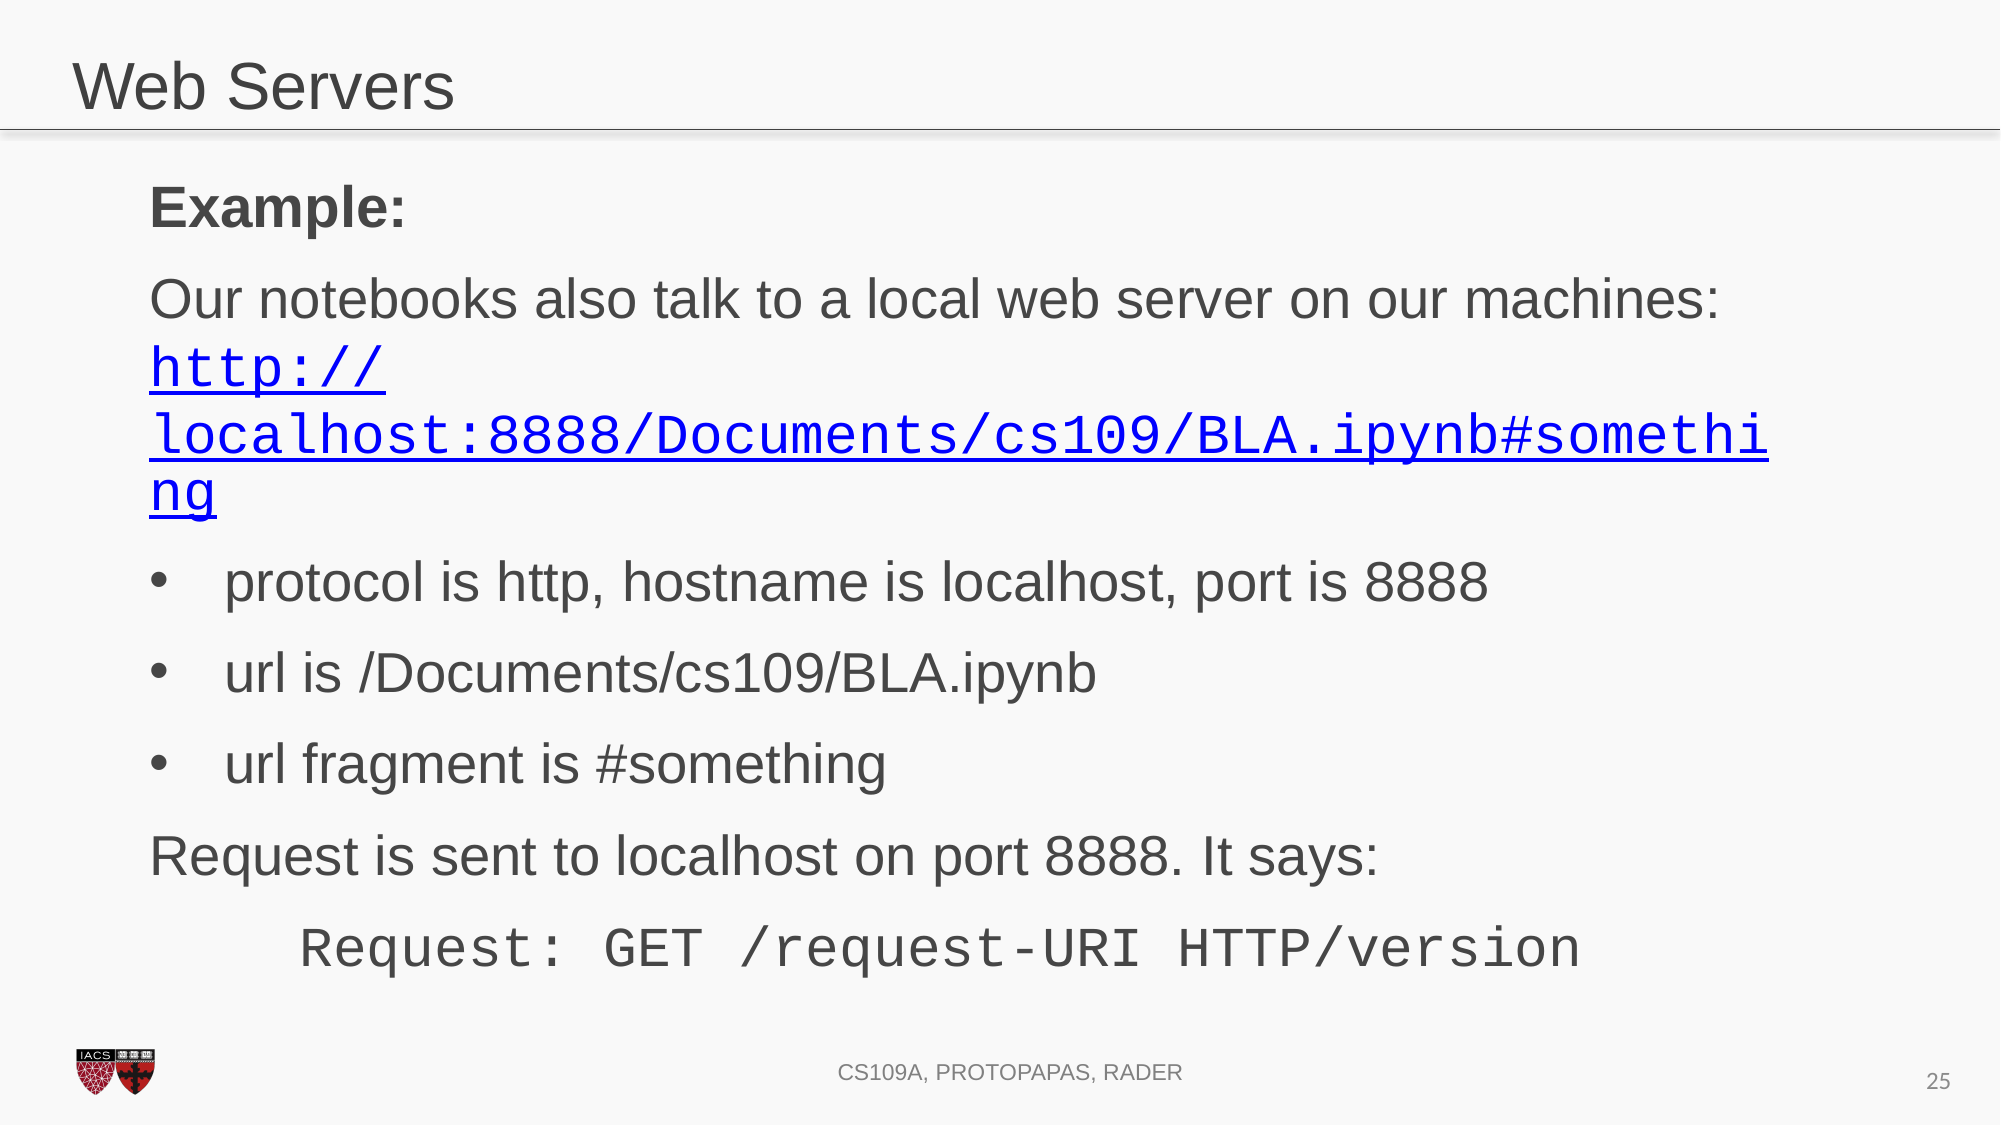

# Web Servers
Example:
Our notebooks also talk to a local web server on our machines: http://localhost:8888/Documents/cs109/BLA.ipynb#something
protocol is http, hostname is localhost, port is 8888
url is /Documents/cs109/BLA.ipynb
url fragment is #something
Request is sent to localhost on port 8888. It says:
	Request: GET /request-URI HTTP/version

25